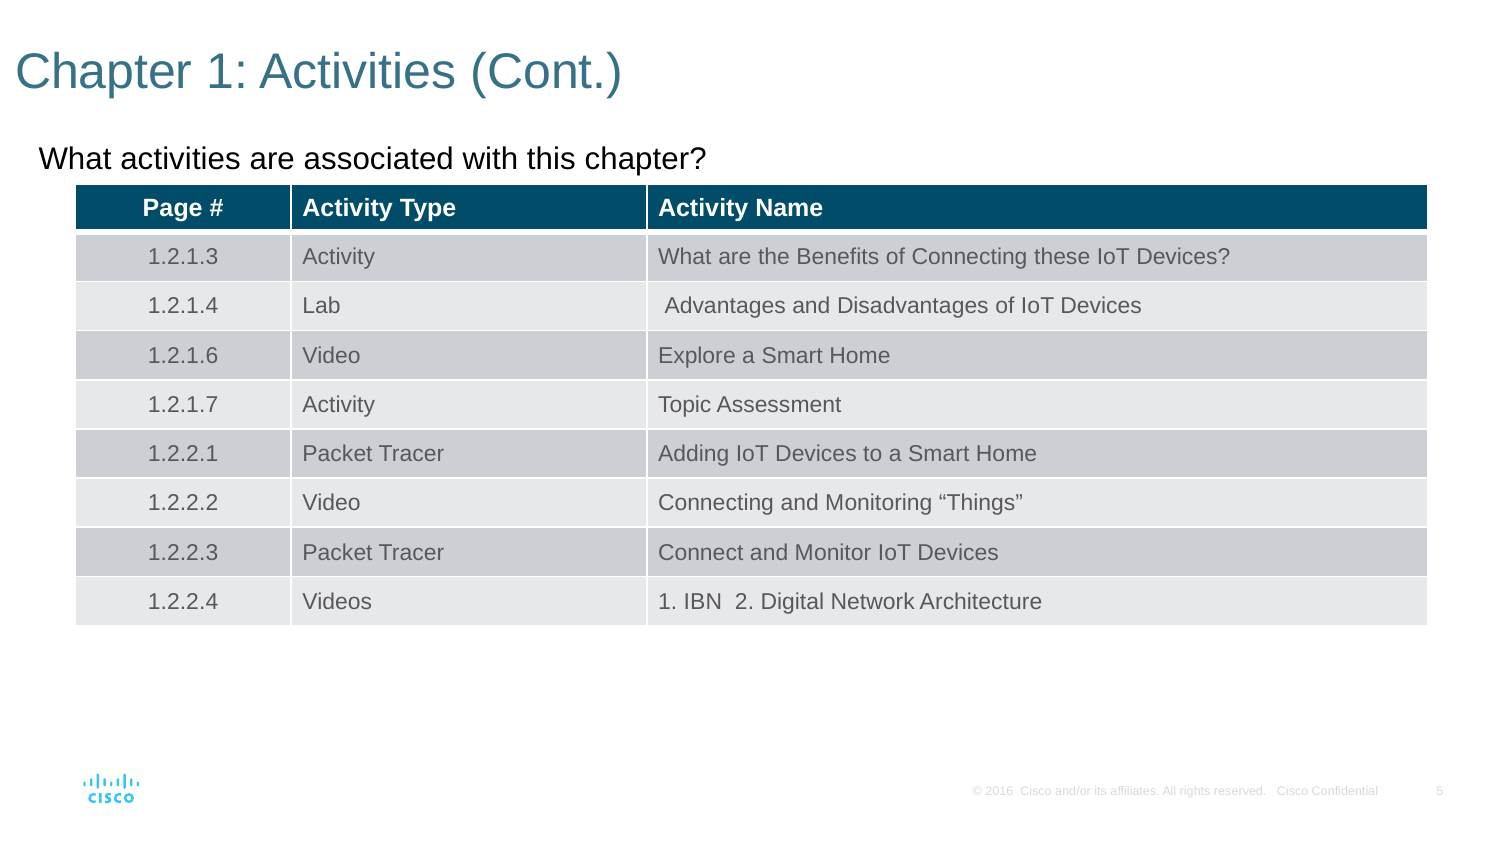

# Chapter 1: Activities (Cont.)
What activities are associated with this chapter?

| Page # | Activity Type | Activity Name |
| --- | --- | --- |
| 1.2.1.3 | Activity | What are the Benefits of Connecting these IoT Devices? |
| 1.2.1.4 | Lab | Advantages and Disadvantages of IoT Devices |
| 1.2.1.6 | Video | Explore a Smart Home |
| 1.2.1.7 | Activity | Topic Assessment |
| 1.2.2.1 | Packet Tracer | Adding IoT Devices to a Smart Home |
| 1.2.2.2 | Video | Connecting and Monitoring “Things” |
| 1.2.2.3 | Packet Tracer | Connect and Monitor IoT Devices |
| 1.2.2.4 | Videos | 1. IBN 2. Digital Network Architecture |